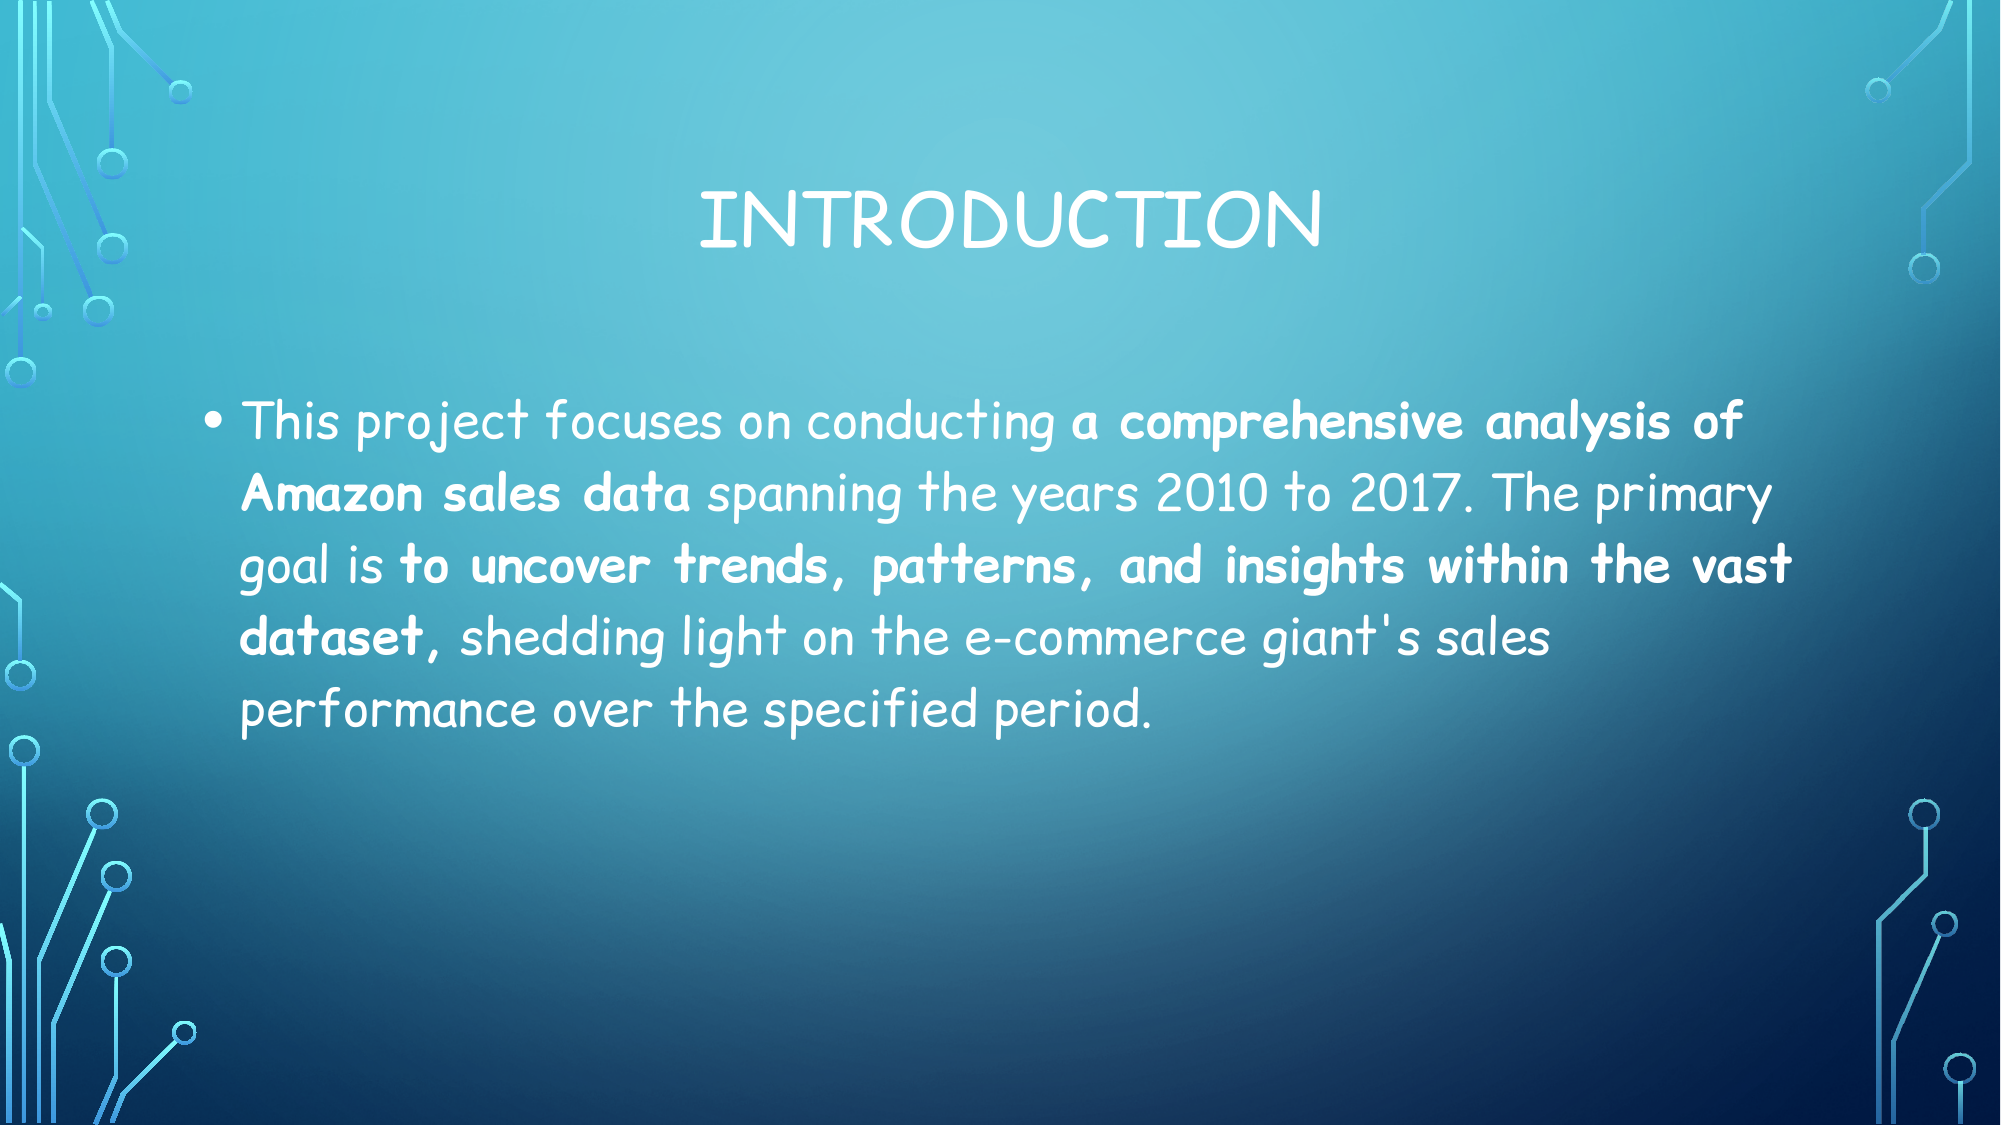

# INTRODUCTION
This project focuses on conducting a comprehensive analysis of Amazon sales data spanning the years 2010 to 2017. The primary goal is to uncover trends, patterns, and insights within the vast dataset, shedding light on the e-commerce giant's sales performance over the specified period.